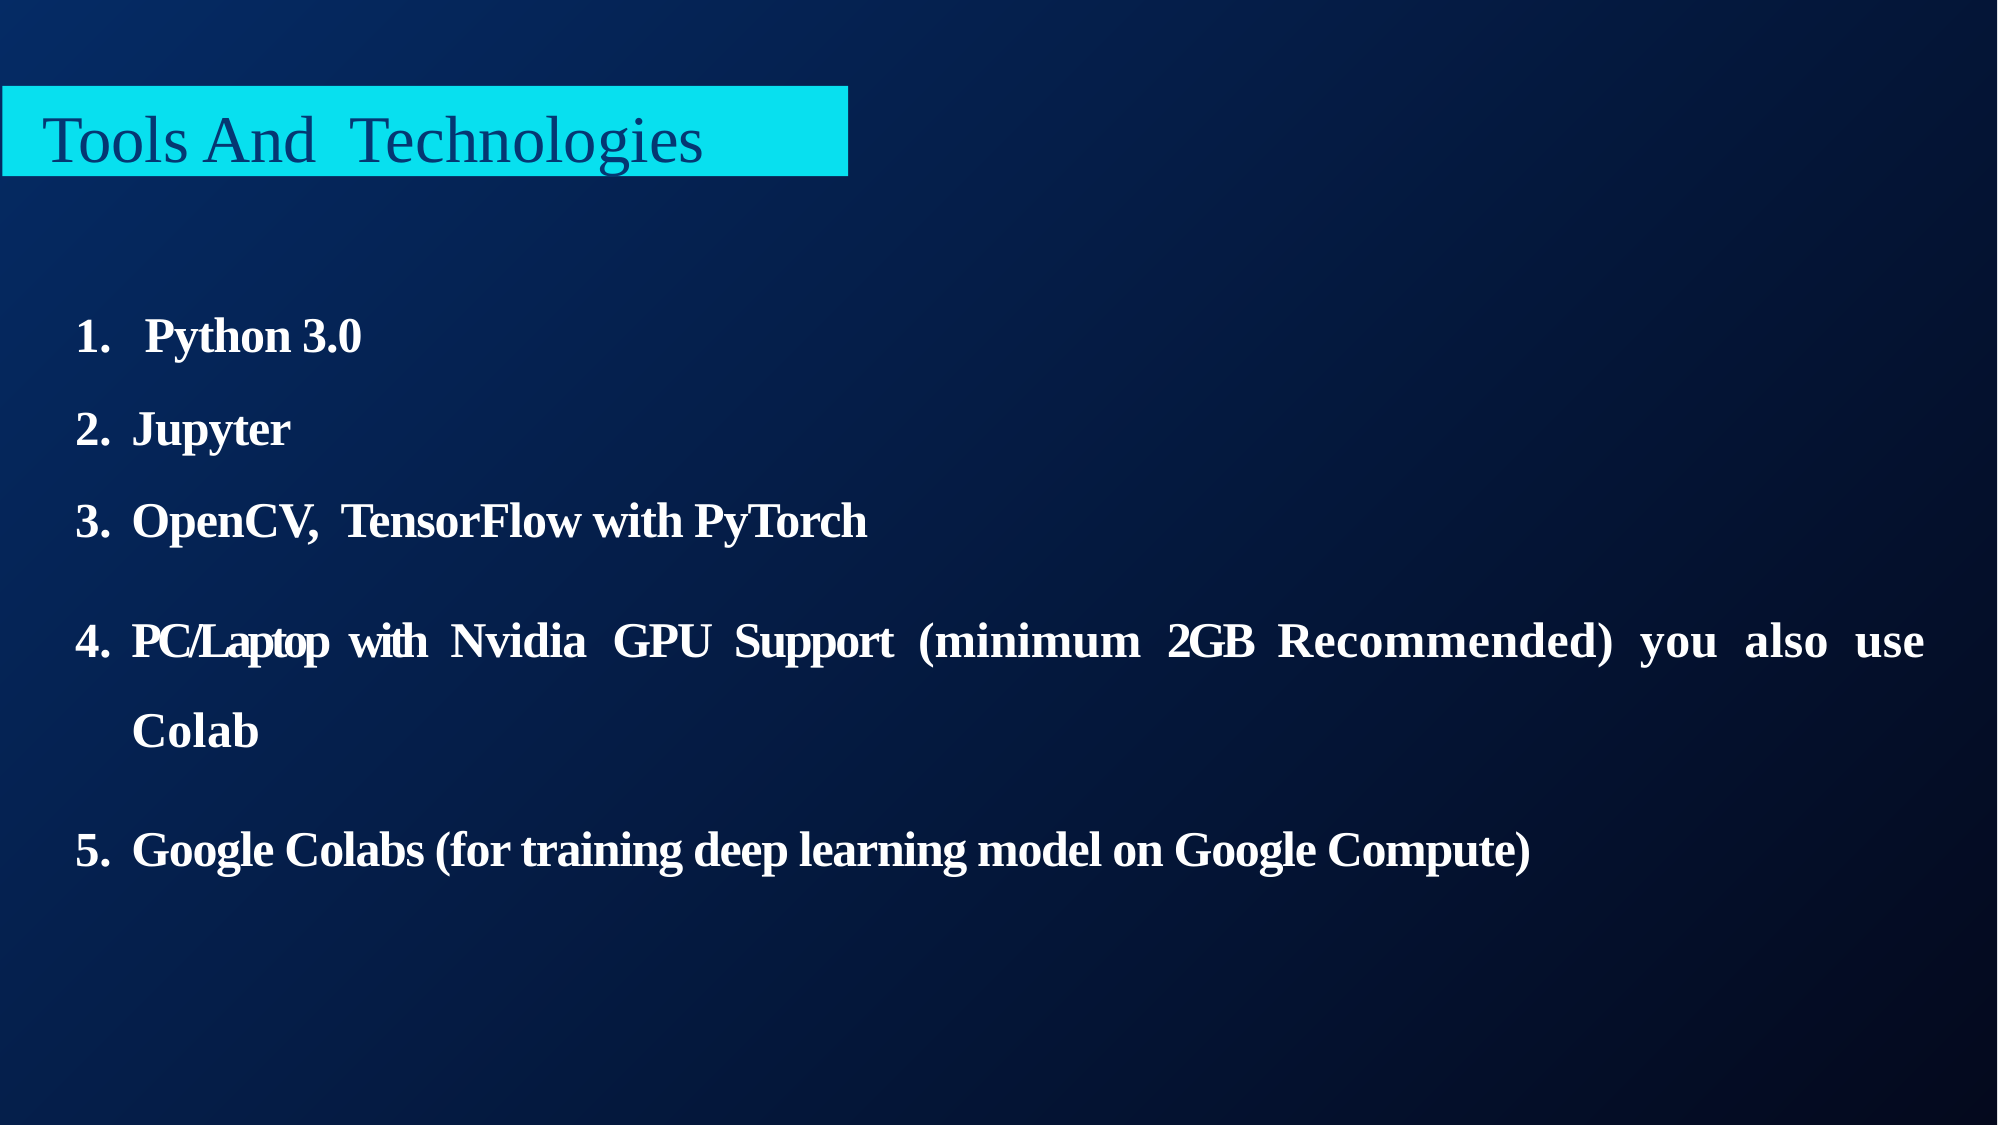

Tools And  Technologies
 Python 3.0
Jupyter
OpenCV,  TensorFlow with PyTorch
PC/Laptop with Nvidia GPU Support (minimum 2GB Recommended) you also use Colab
Google Colabs (for training deep learning model on Google Compute)